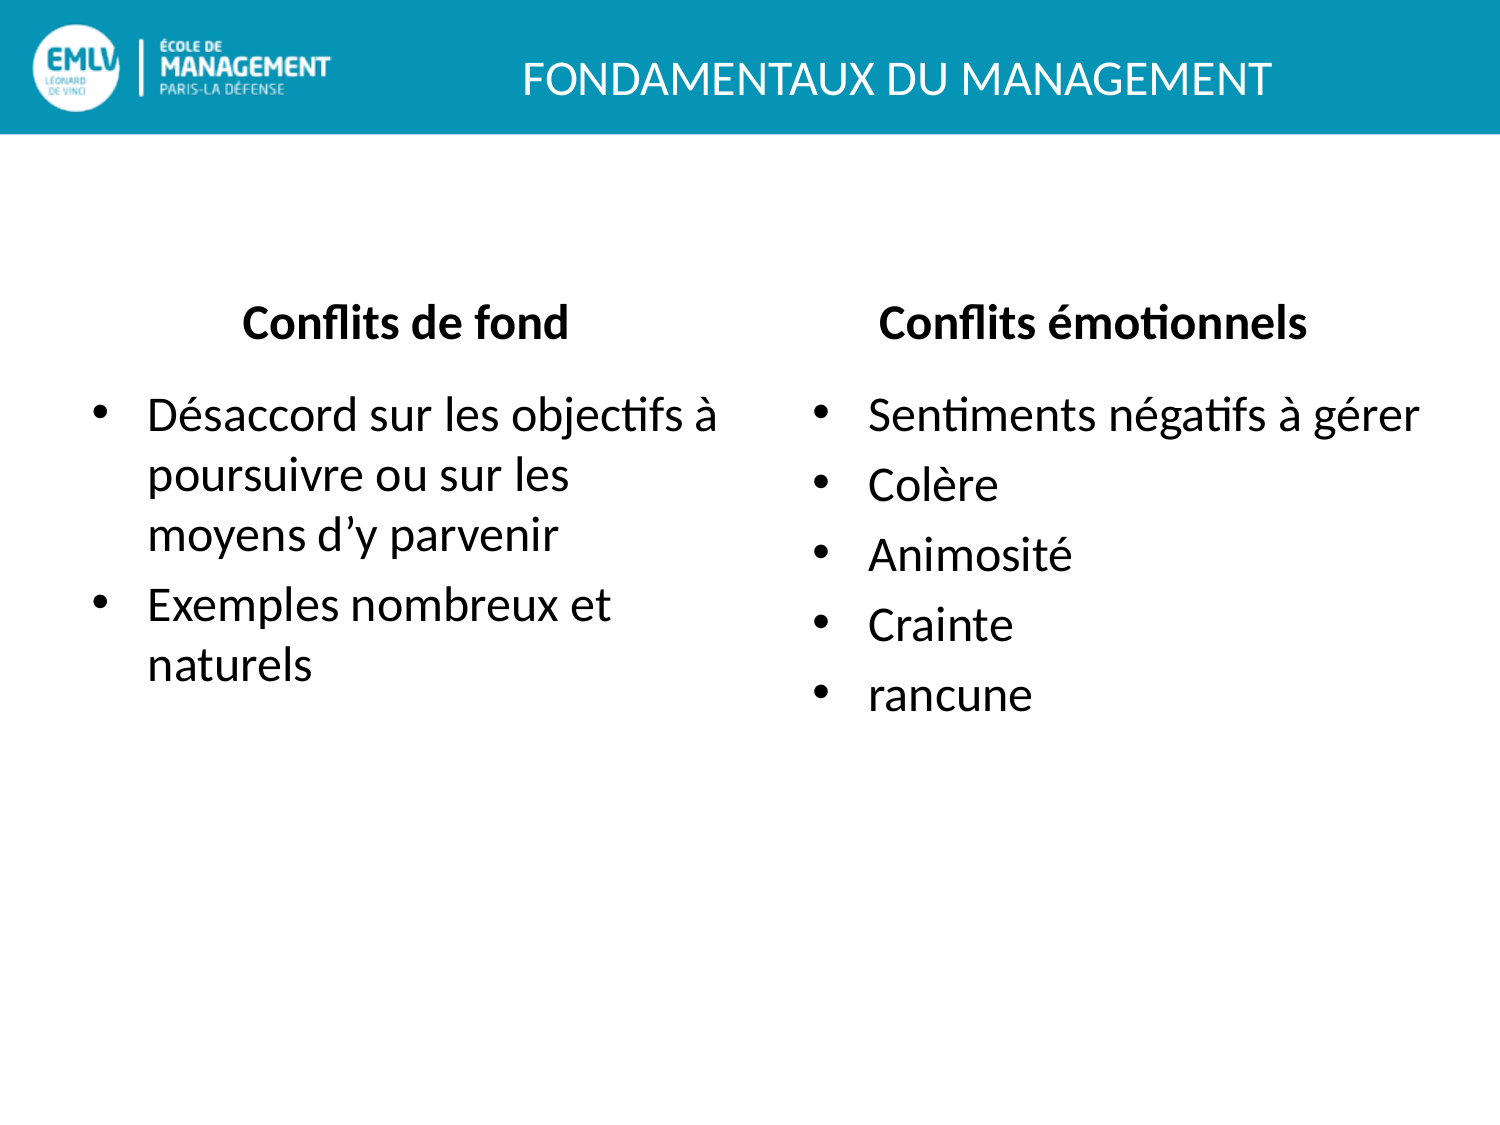

#
Conflits de fond
Conflits émotionnels
Désaccord sur les objectifs à poursuivre ou sur les moyens d’y parvenir
Exemples nombreux et naturels
Sentiments négatifs à gérer
Colère
Animosité
Crainte
rancune